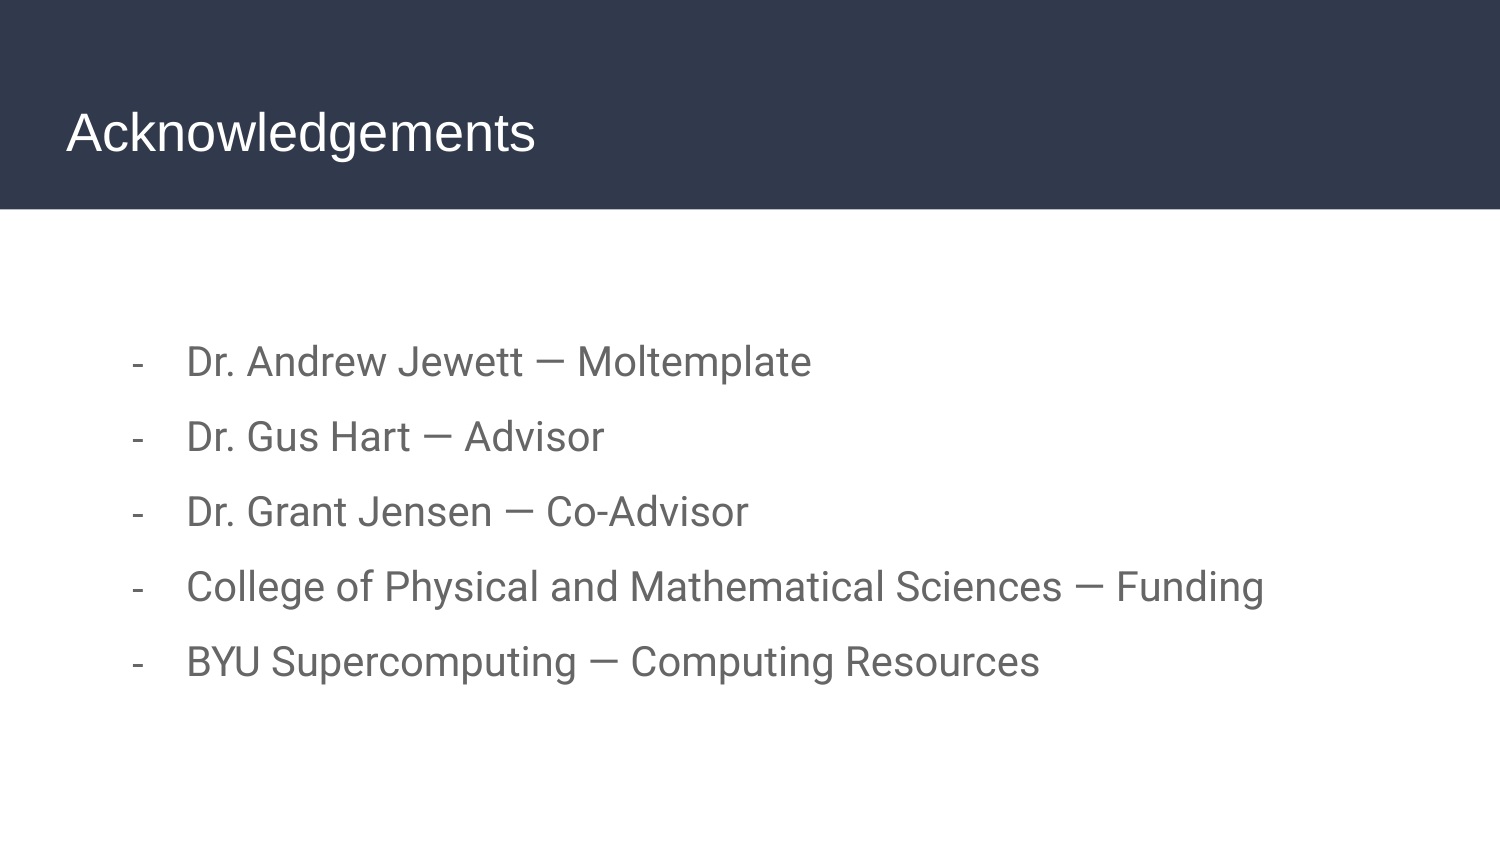

# Acknowledgements
Dr. Andrew Jewett — Moltemplate
Dr. Gus Hart — Advisor
Dr. Grant Jensen — Co-Advisor
College of Physical and Mathematical Sciences — Funding
BYU Supercomputing — Computing Resources